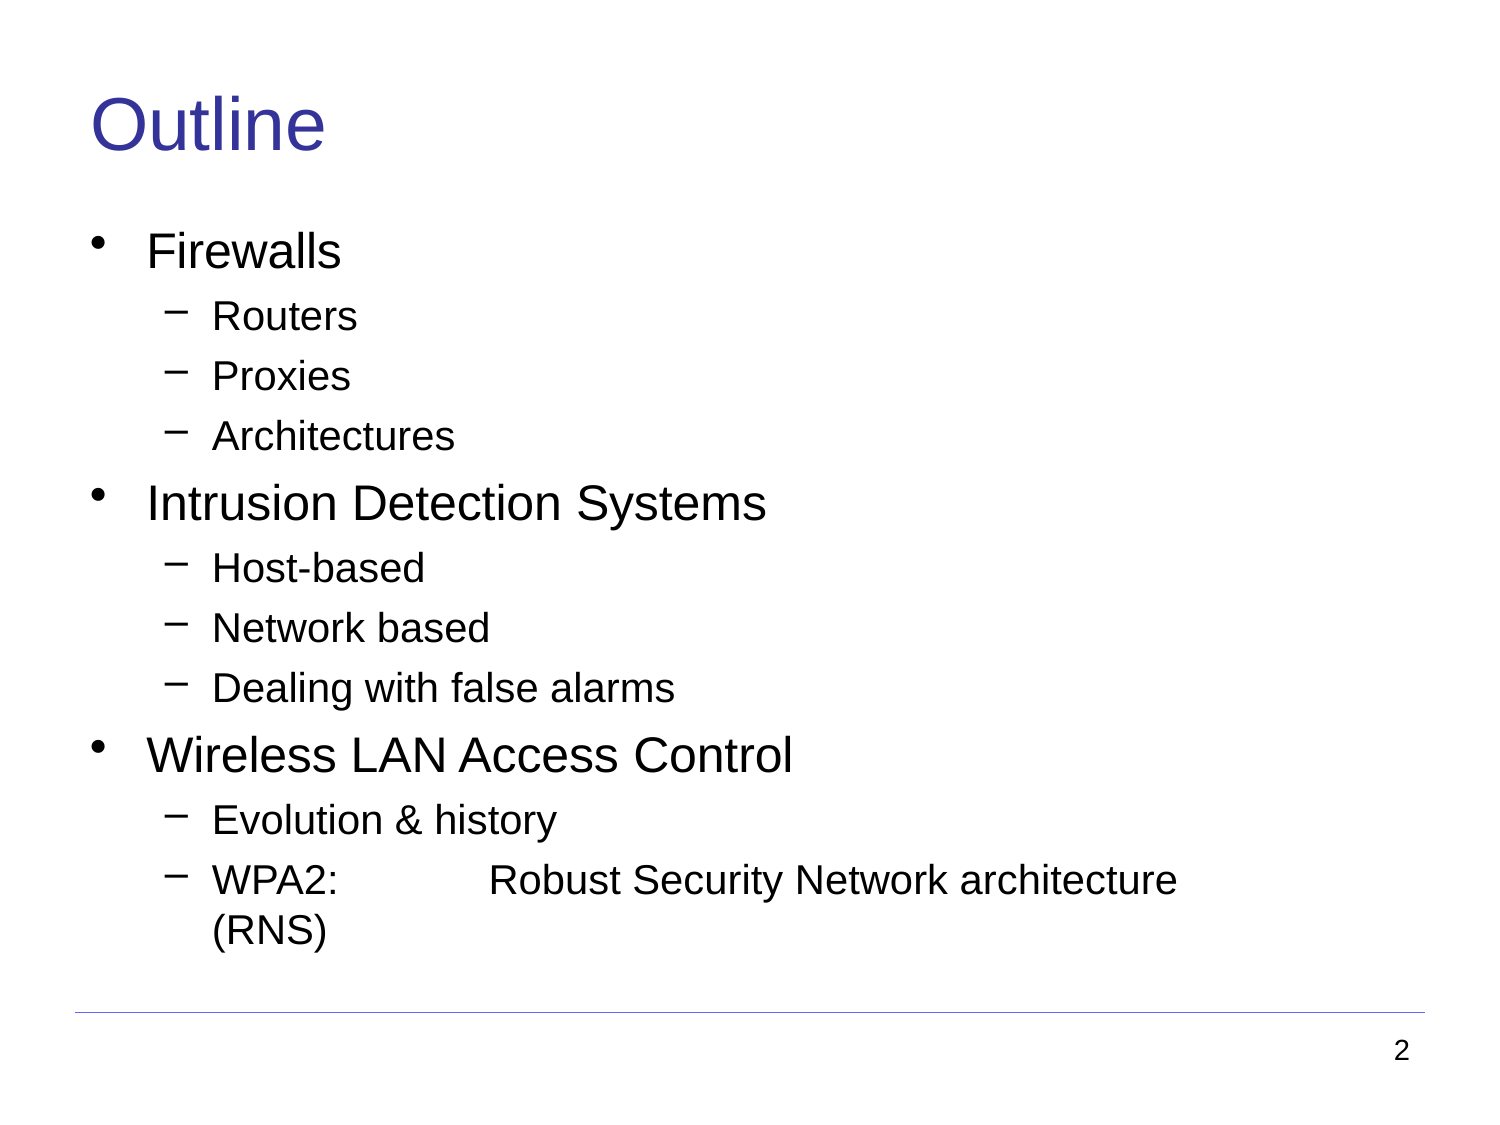

# Outline
Firewalls
Routers
Proxies
Architectures
Intrusion Detection Systems
Host-based
Network based
Dealing with false alarms
Wireless LAN Access Control
Evolution & history
WPA2:	Robust Security Network architecture (RNS)

2